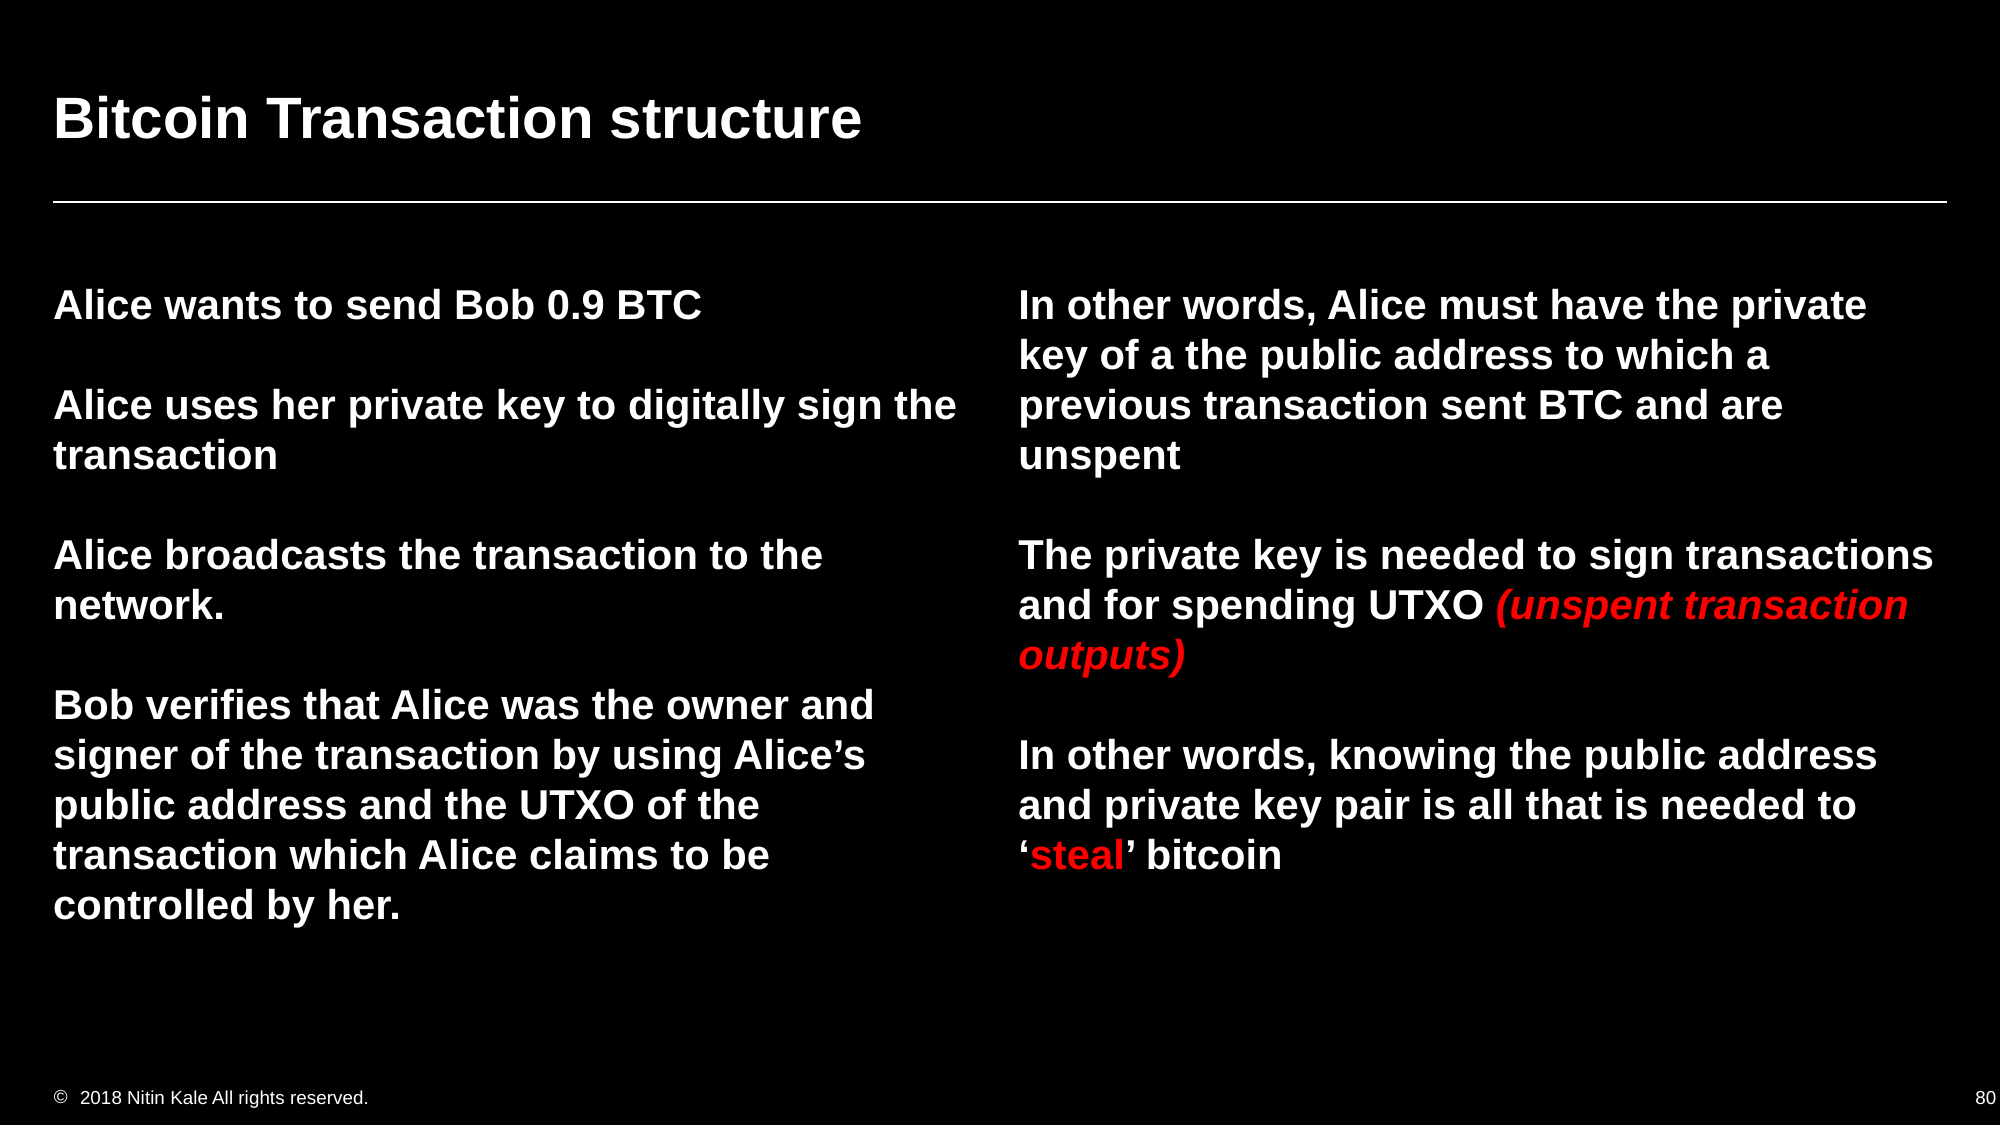

# Bitcoin Transaction structure
Alice wants to send Bob 0.9 BTC
Alice uses her private key to digitally sign the transaction
Alice broadcasts the transaction to the network.
Bob verifies that Alice was the owner and signer of the transaction by using Alice’s public address and the UTXO of the transaction which Alice claims to be controlled by her.
In other words, Alice must have the private key of a the public address to which a previous transaction sent BTC and are unspent
The private key is needed to sign transactions and for spending UTXO (unspent transaction outputs)
In other words, knowing the public address and private key pair is all that is needed to ‘steal’ bitcoin